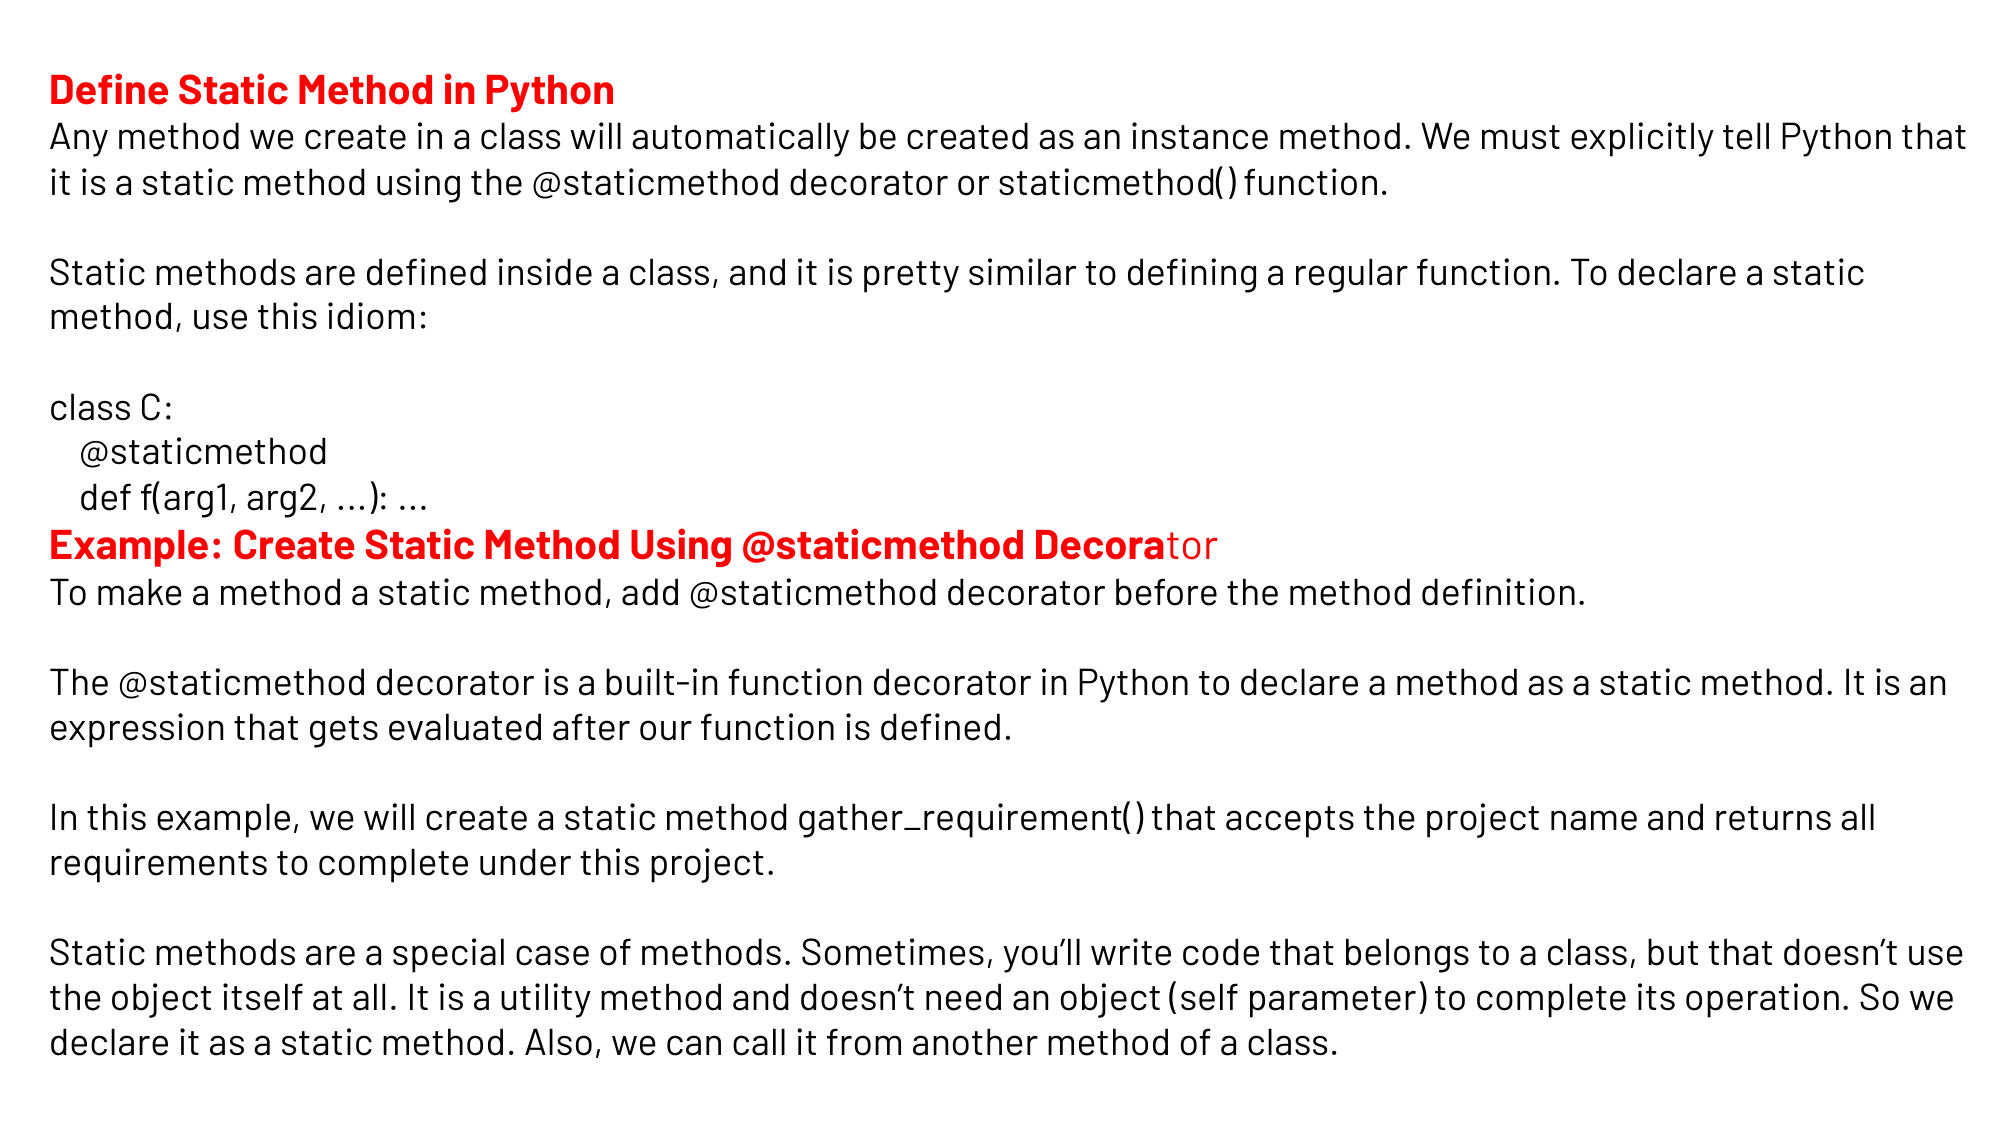

Define Static Method in Python
Any method we create in a class will automatically be created as an instance method. We must explicitly tell Python that it is a static method using the @staticmethod decorator or staticmethod() function.

Static methods are defined inside a class, and it is pretty similar to defining a regular function. To declare a static method, use this idiom:

class C:
    @staticmethod
    def f(arg1, arg2, ...): ...
Example: Create Static Method Using @staticmethod Decorator
To make a method a static method, add @staticmethod decorator before the method definition.

The @staticmethod decorator is a built-in function decorator in Python to declare a method as a static method. It is an expression that gets evaluated after our function is defined.

In this example, we will create a static method gather_requirement() that accepts the project name and returns all requirements to complete under this project.

Static methods are a special case of methods. Sometimes, you’ll write code that belongs to a class, but that doesn’t use the object itself at all. It is a utility method and doesn’t need an object (self parameter) to complete its operation. So we declare it as a static method. Also, we can call it from another method of a class.